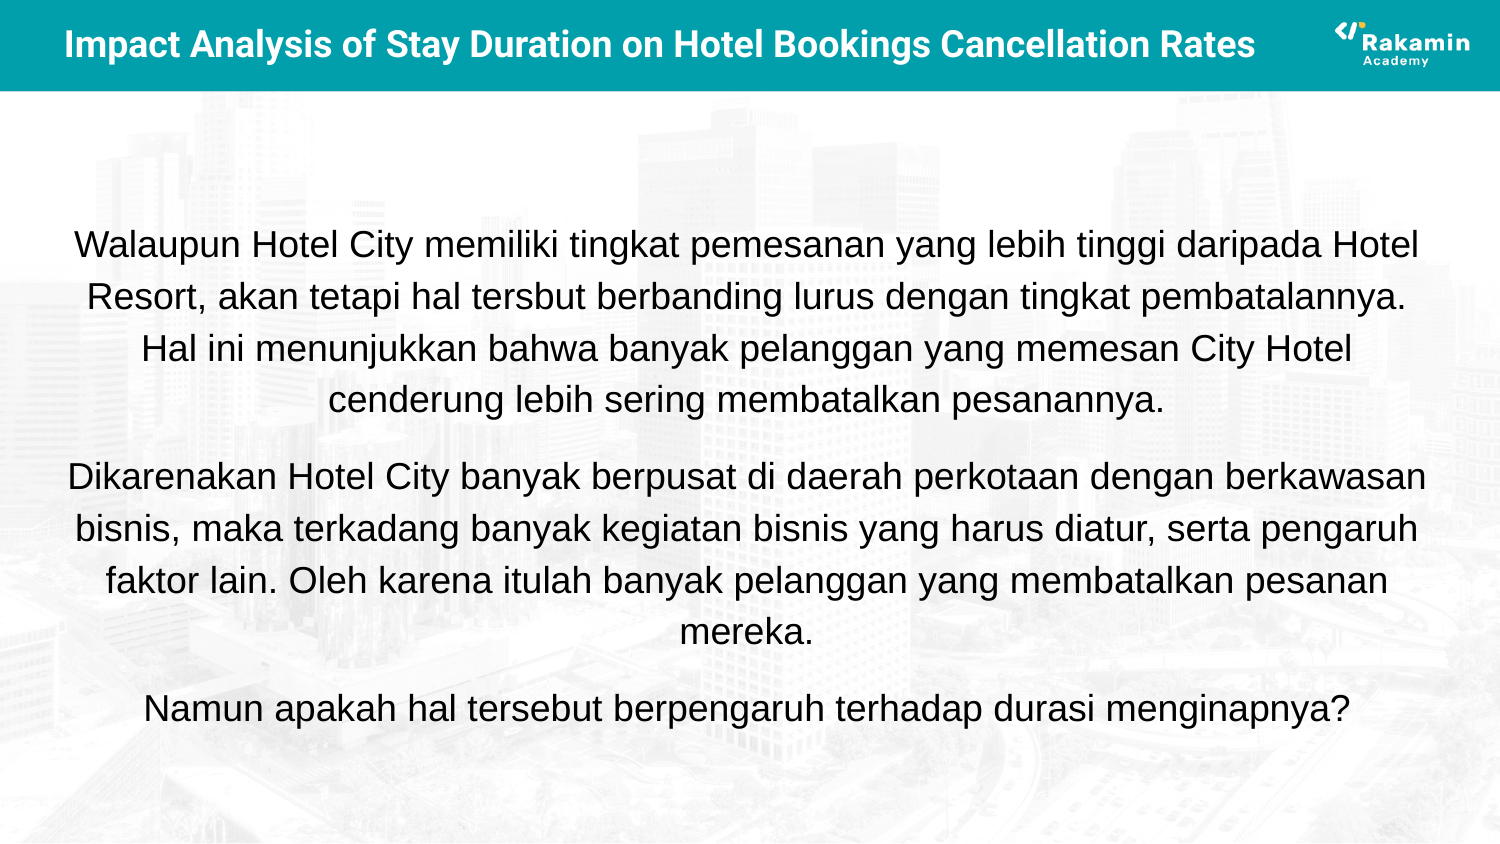

# Impact Analysis of Stay Duration on Hotel Bookings Cancellation Rates
Walaupun Hotel City memiliki tingkat pemesanan yang lebih tinggi daripada Hotel Resort, akan tetapi hal tersbut berbanding lurus dengan tingkat pembatalannya. Hal ini menunjukkan bahwa banyak pelanggan yang memesan City Hotel cenderung lebih sering membatalkan pesanannya.
Dikarenakan Hotel City banyak berpusat di daerah perkotaan dengan berkawasan bisnis, maka terkadang banyak kegiatan bisnis yang harus diatur, serta pengaruh faktor lain. Oleh karena itulah banyak pelanggan yang membatalkan pesanan mereka.
Namun apakah hal tersebut berpengaruh terhadap durasi menginapnya?